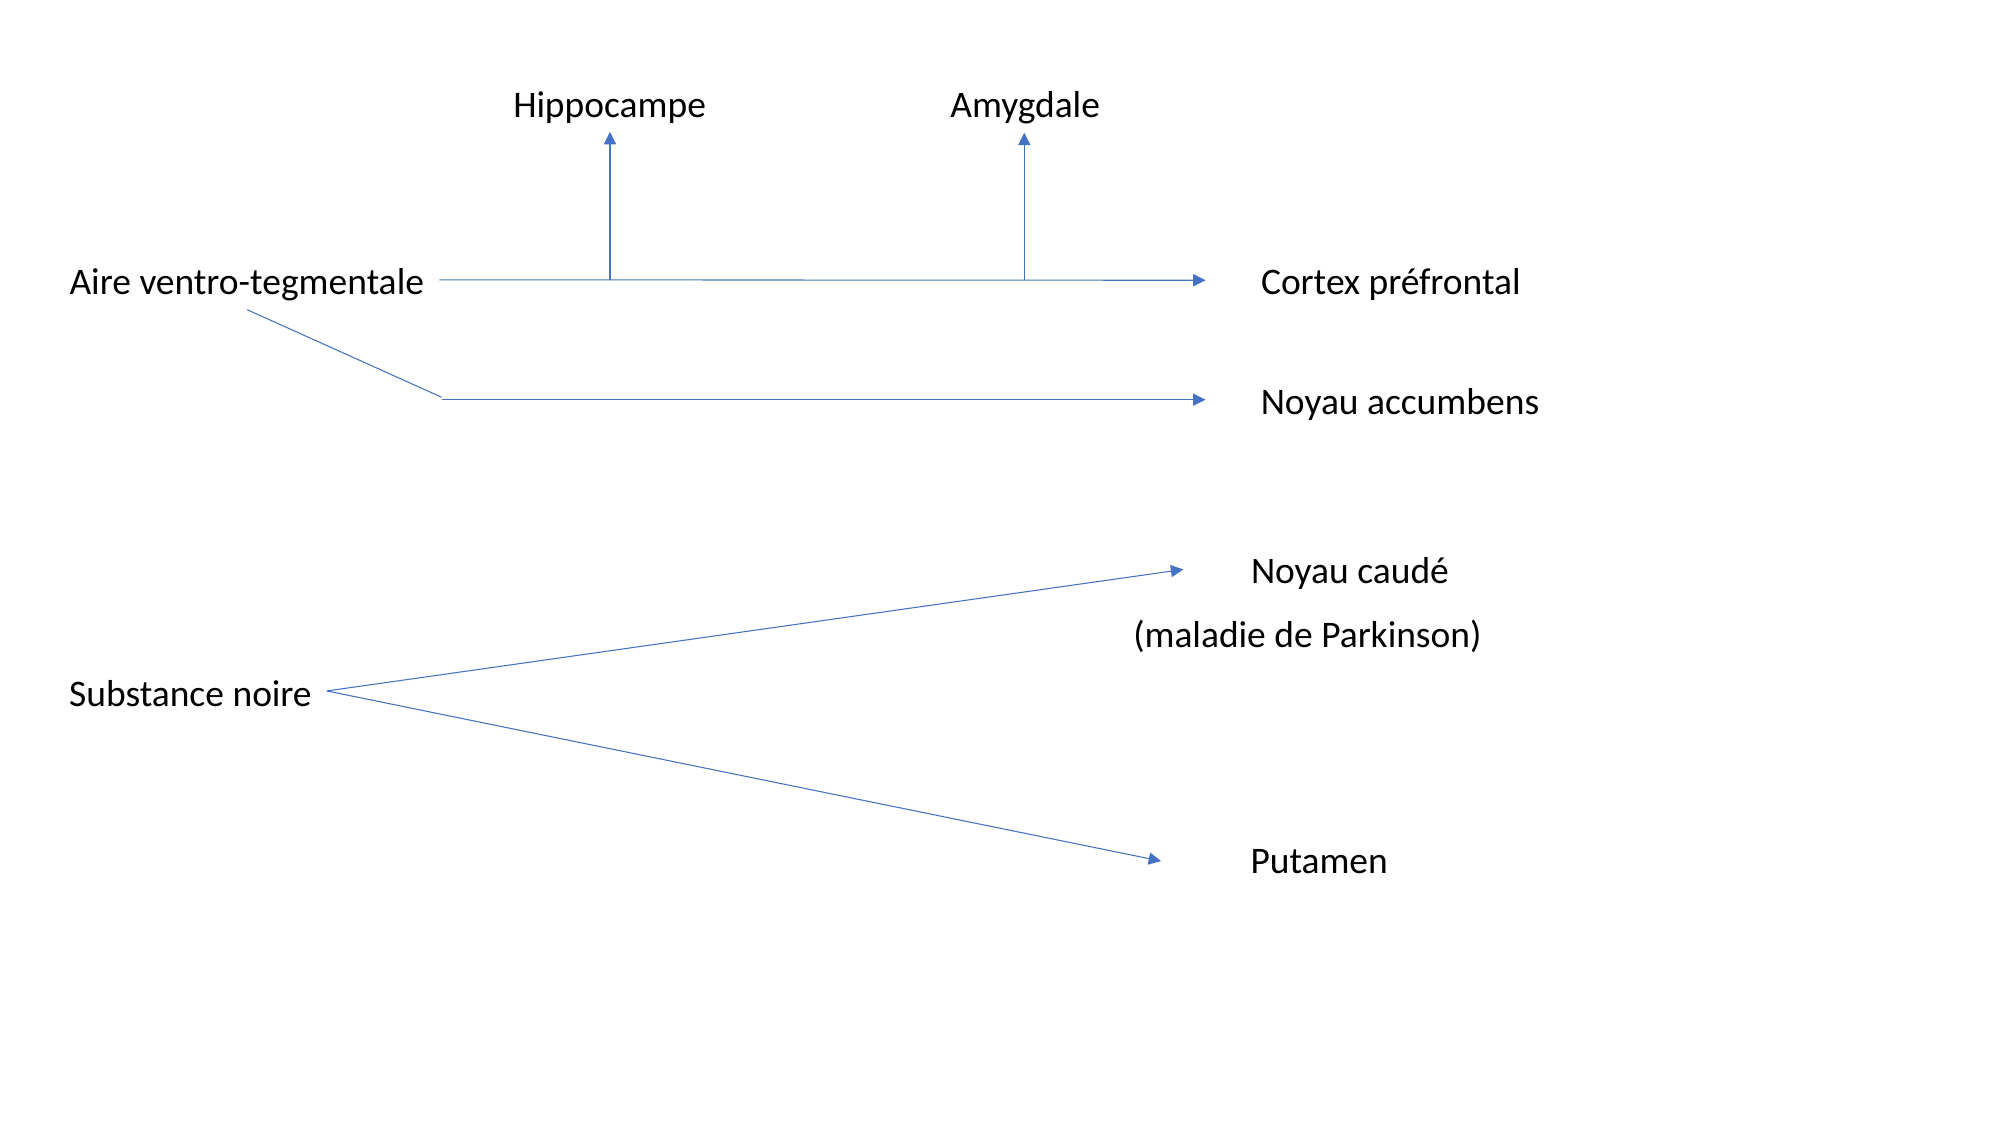

Hippocampe
Amygdale
Aire ventro-tegmentale
Cortex préfrontal
Noyau accumbens
Noyau caudé
(maladie de Parkinson)
Substance noire
Putamen